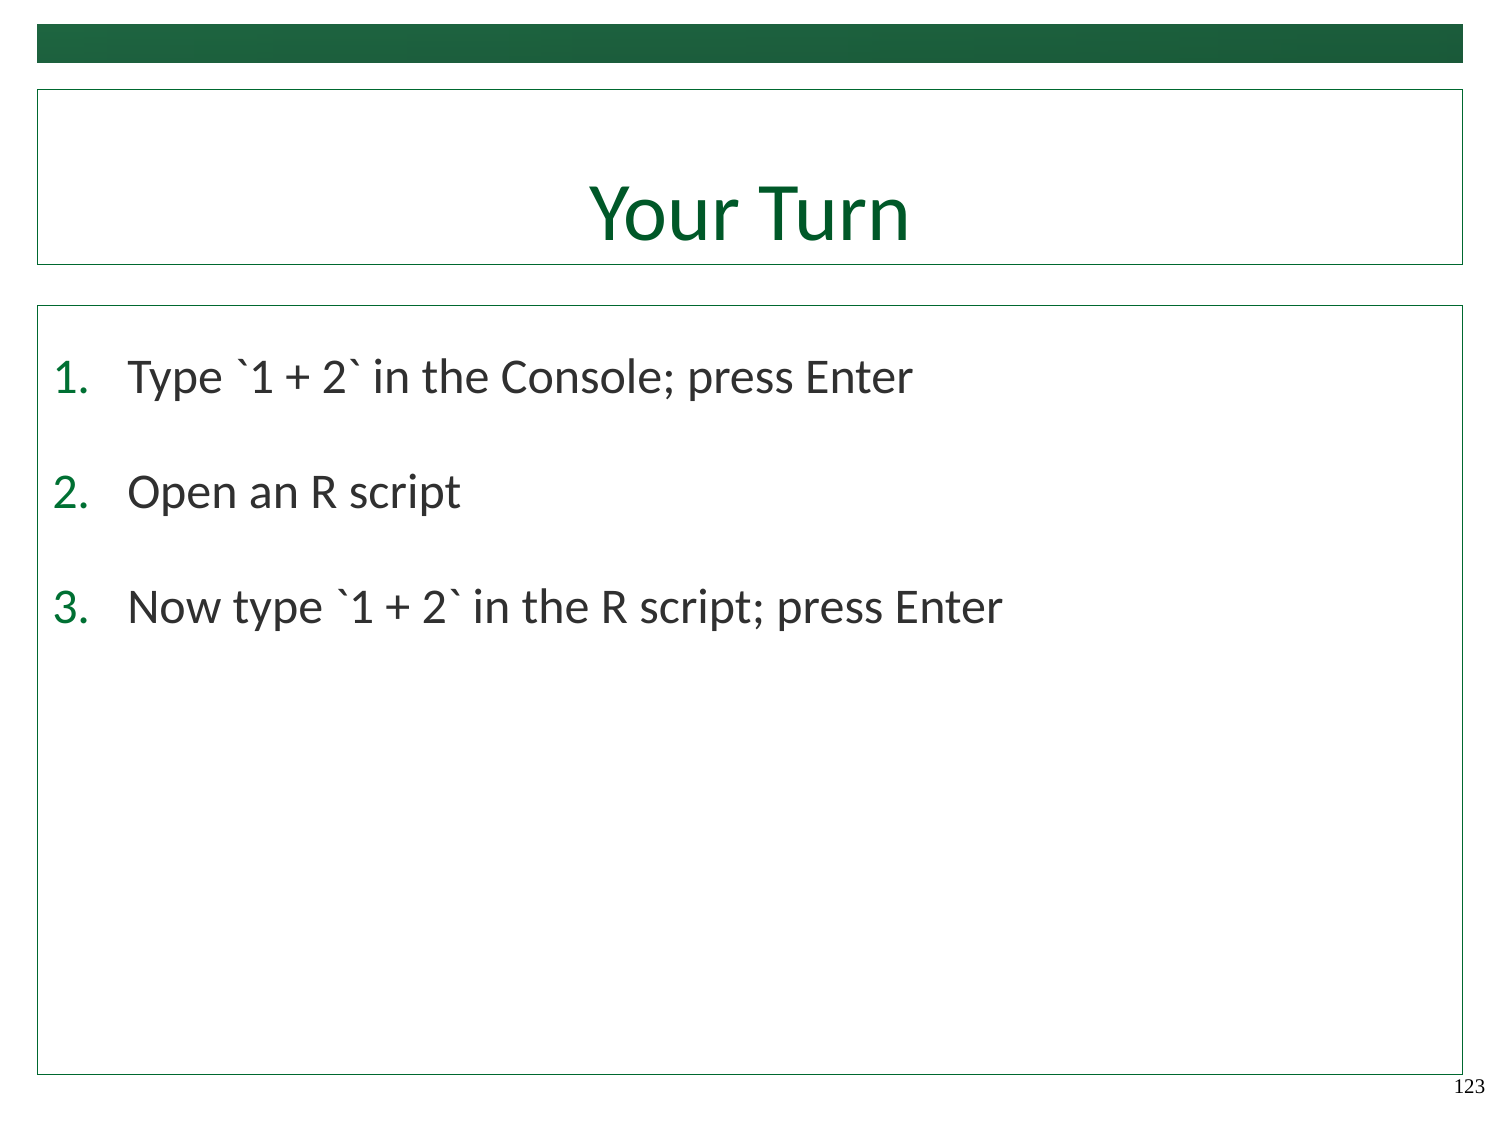

# Your Turn
Type `1 + 2` in the Console; press Enter
Open an R script
Now type `1 + 2` in the R script; press Enter
123